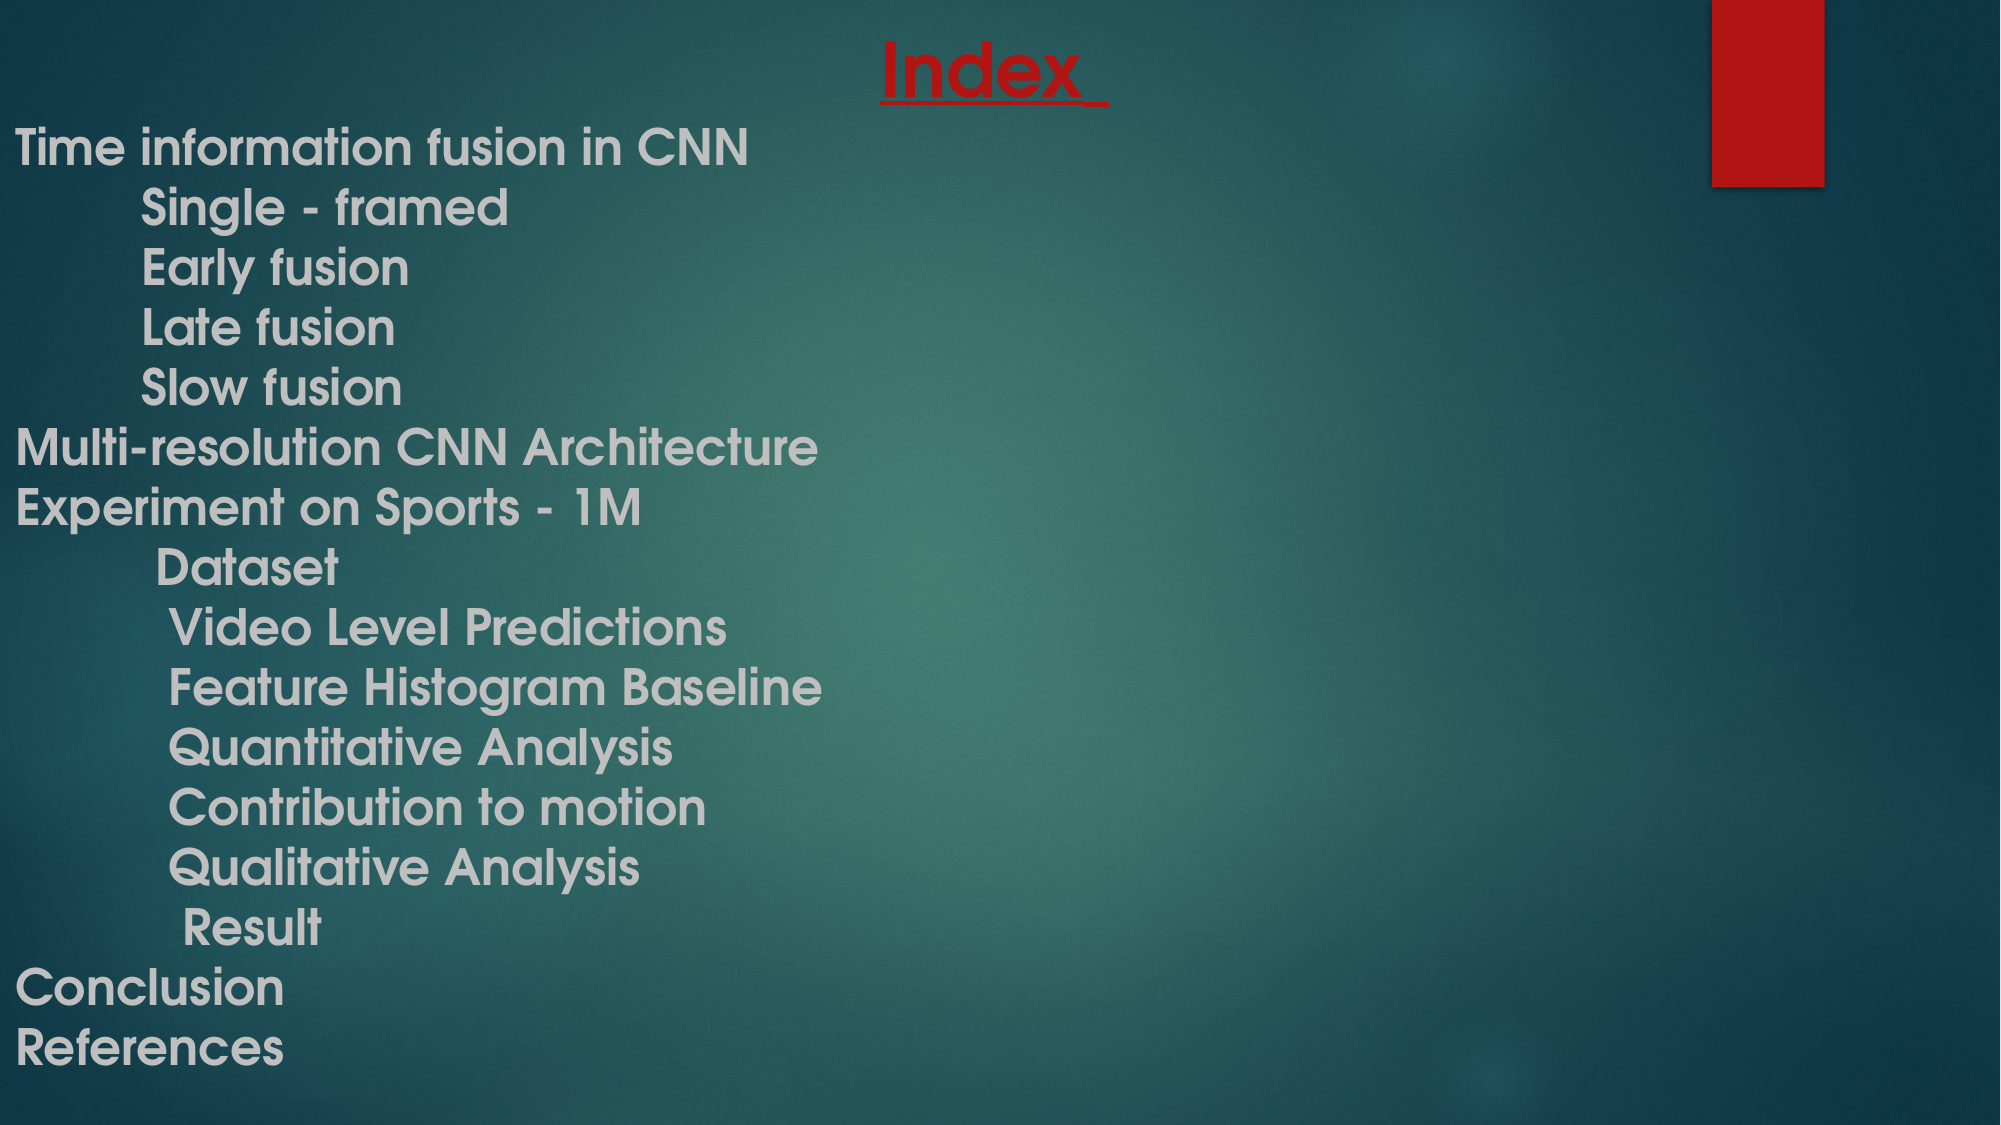

Index
Time information fusion in CNN
         Single - framed
         Early fusion
         Late fusion
         Slow fusion
Multi-resolution CNN Architecture
Experiment on Sports - 1M
          Dataset
           Video Level Predictions
           Feature Histogram Baseline
           Quantitative Analysis
           Contribution to motion
           Qualitative Analysis
            Result
Conclusion
References